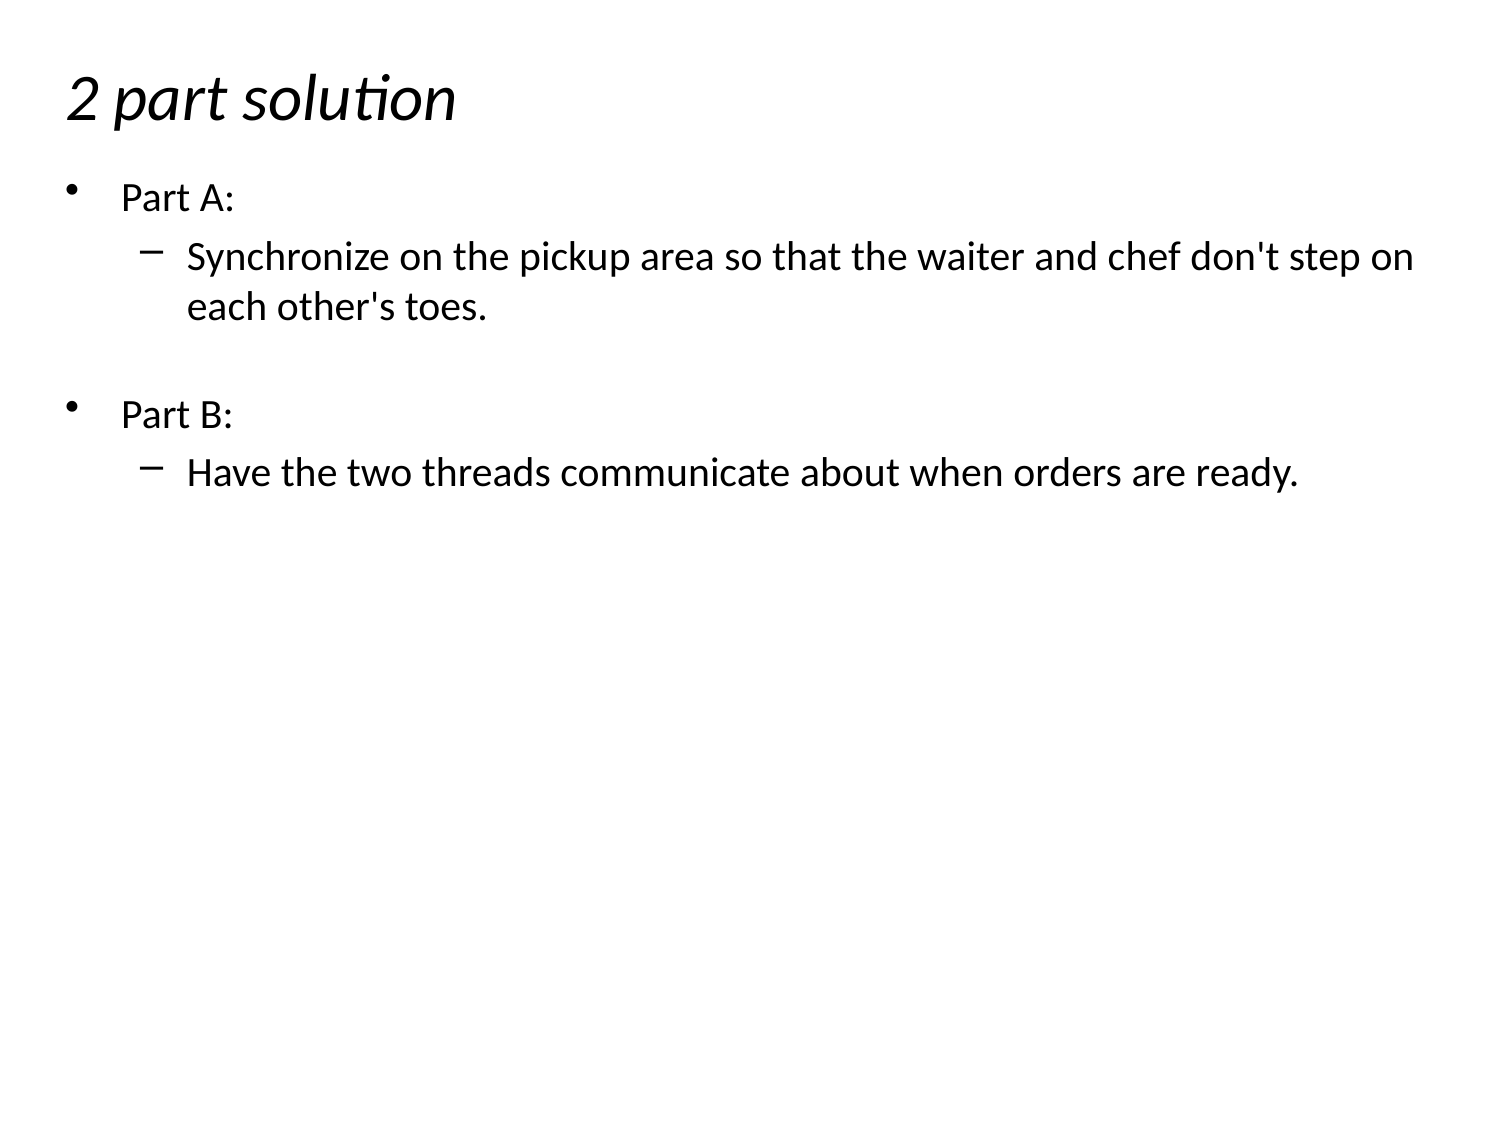

# 2 part solution
Part A:
Synchronize on the pickup area so that the waiter and chef don't step on each other's toes.
Part B:
Have the two threads communicate about when orders are ready.